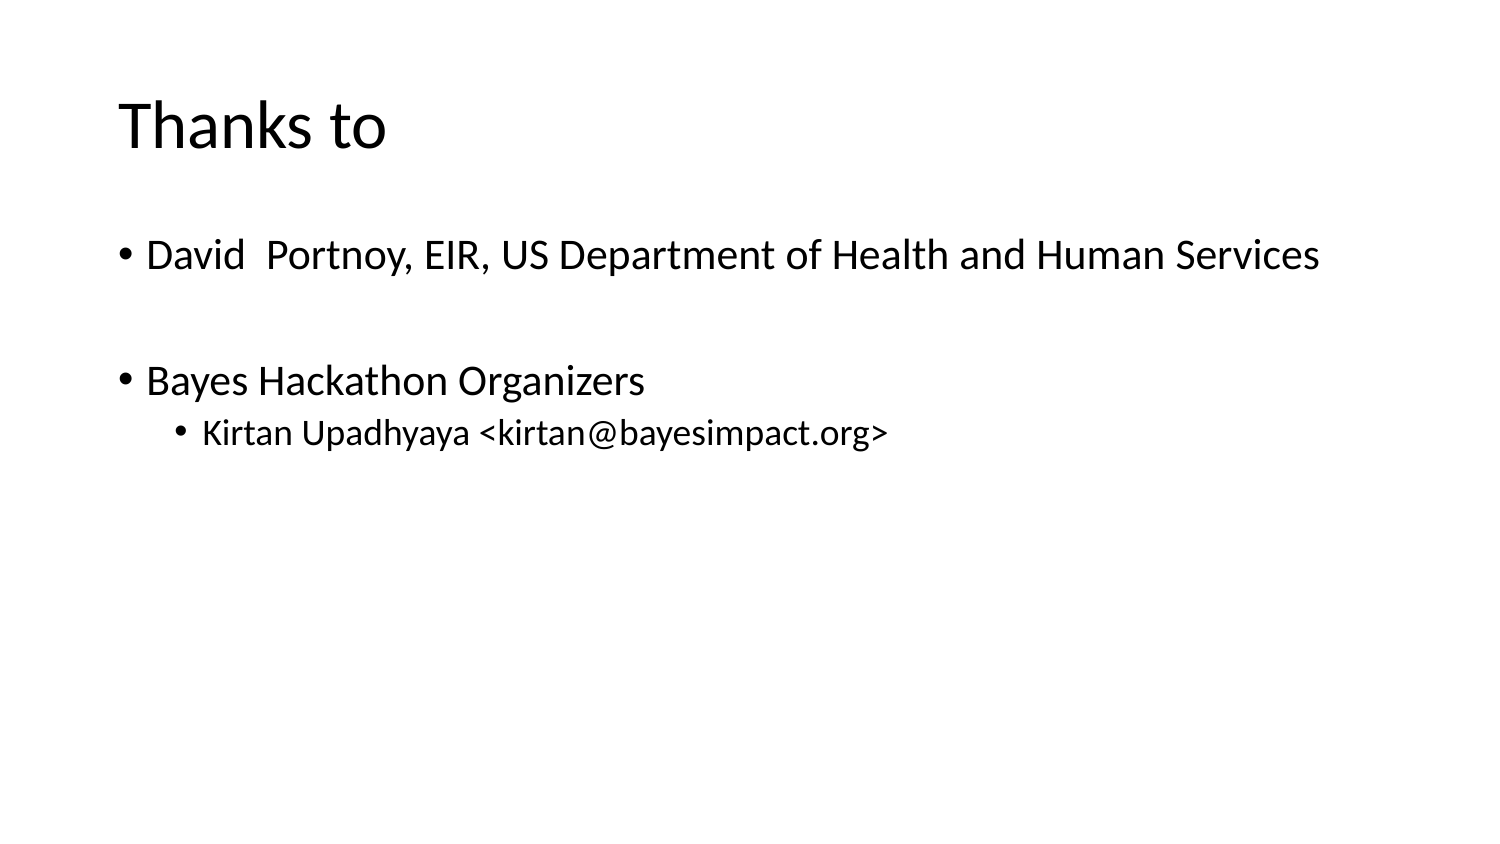

# Thanks to
David  Portnoy, EIR, US Department of Health and Human Services

Bayes Hackathon Organizers
Kirtan Upadhyaya <kirtan@bayesimpact.org>